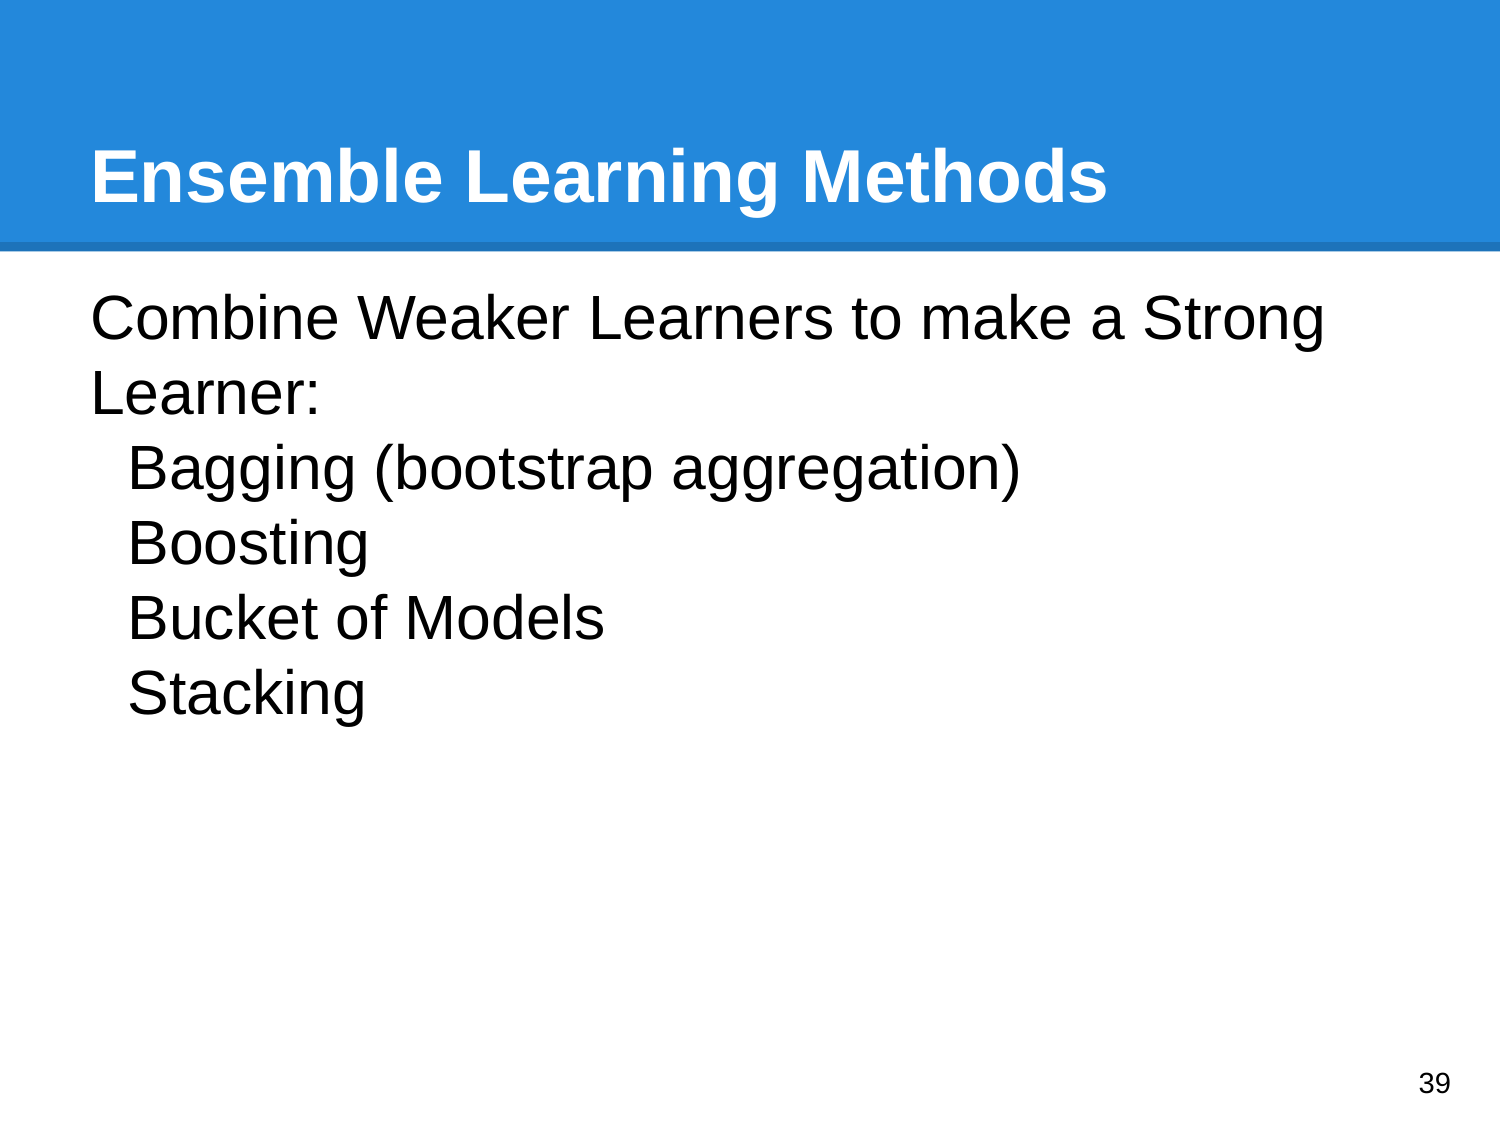

# Ensemble Learning Methods
Combine Weaker Learners to make a Strong Learner:
Bagging (bootstrap aggregation)
Boosting
Bucket of Models
Stacking
39